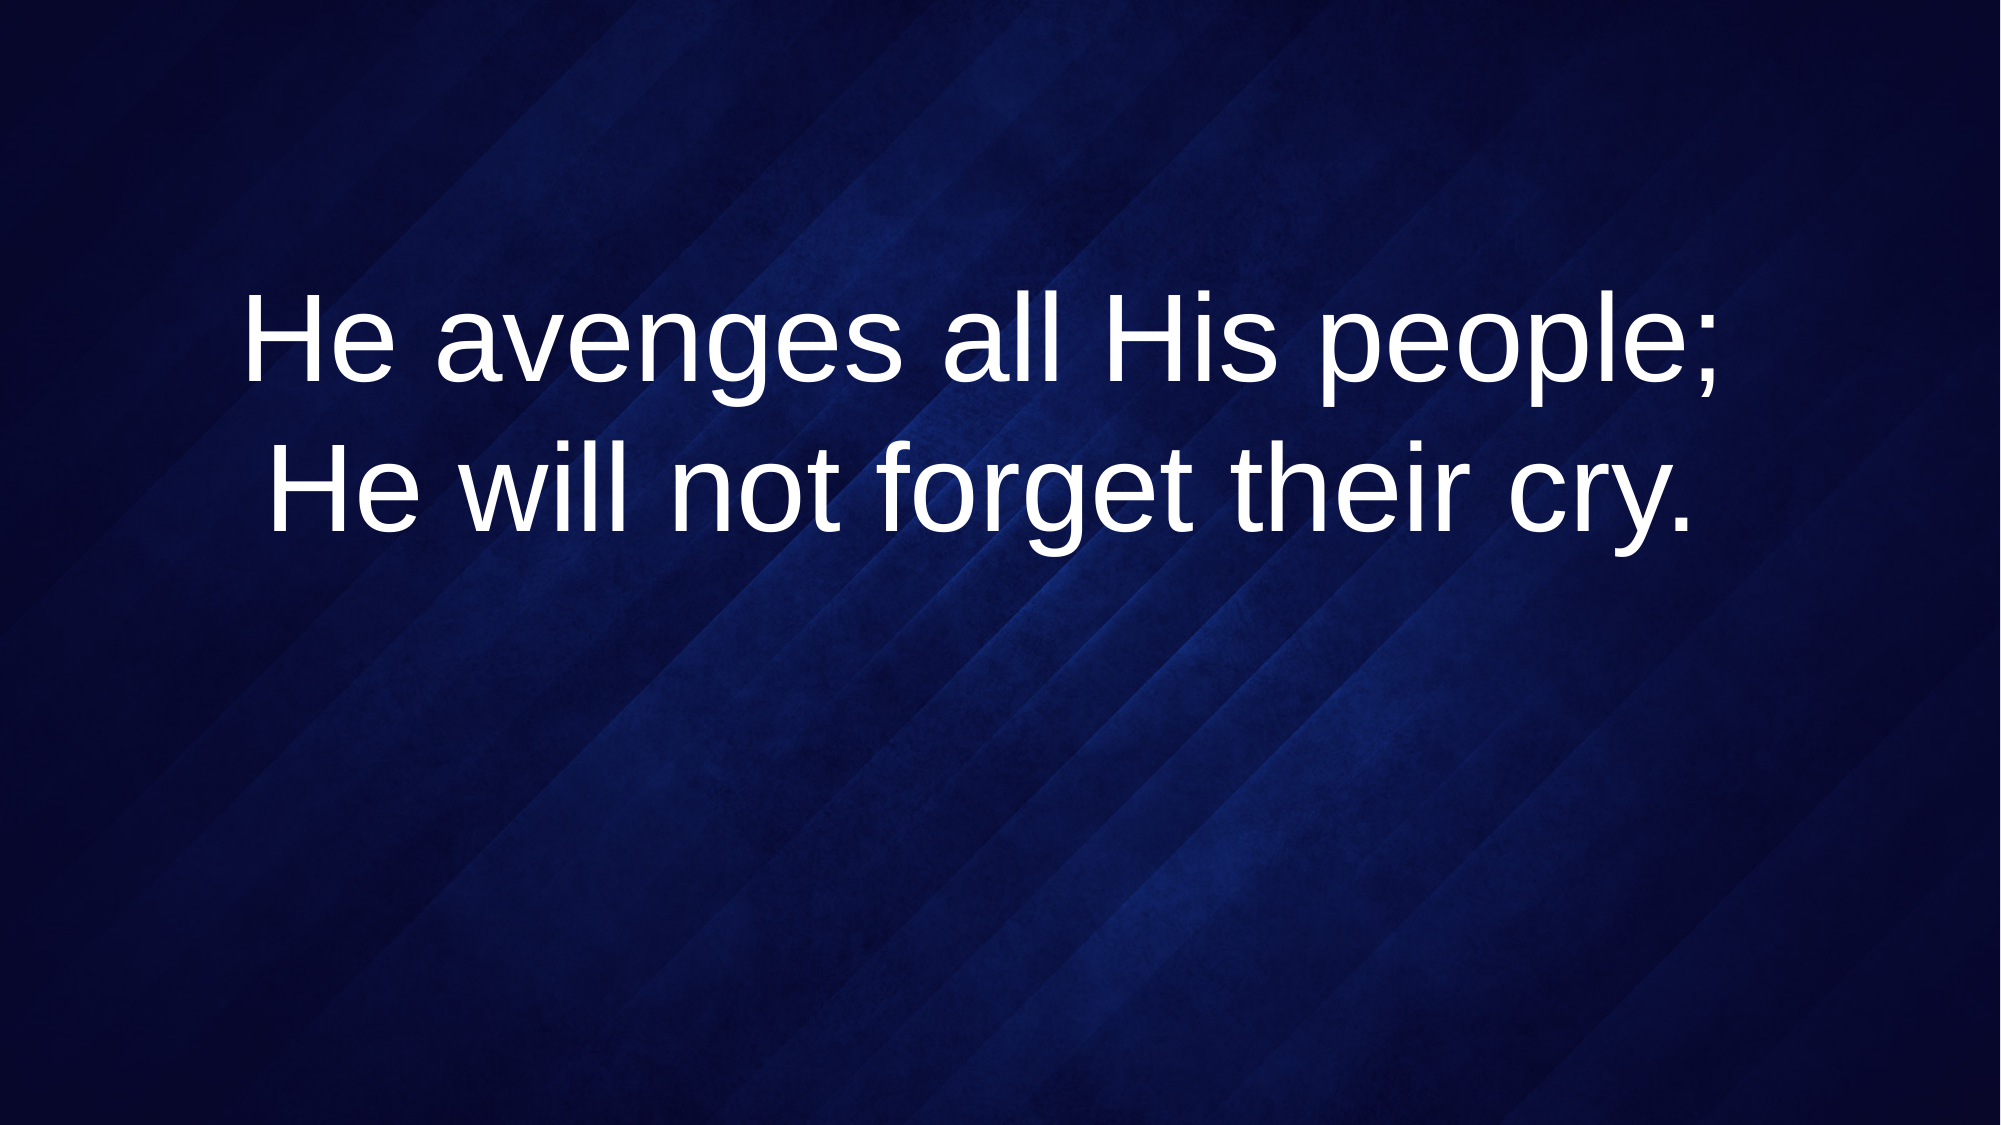

# He avenges all His people; He will not forget their cry.